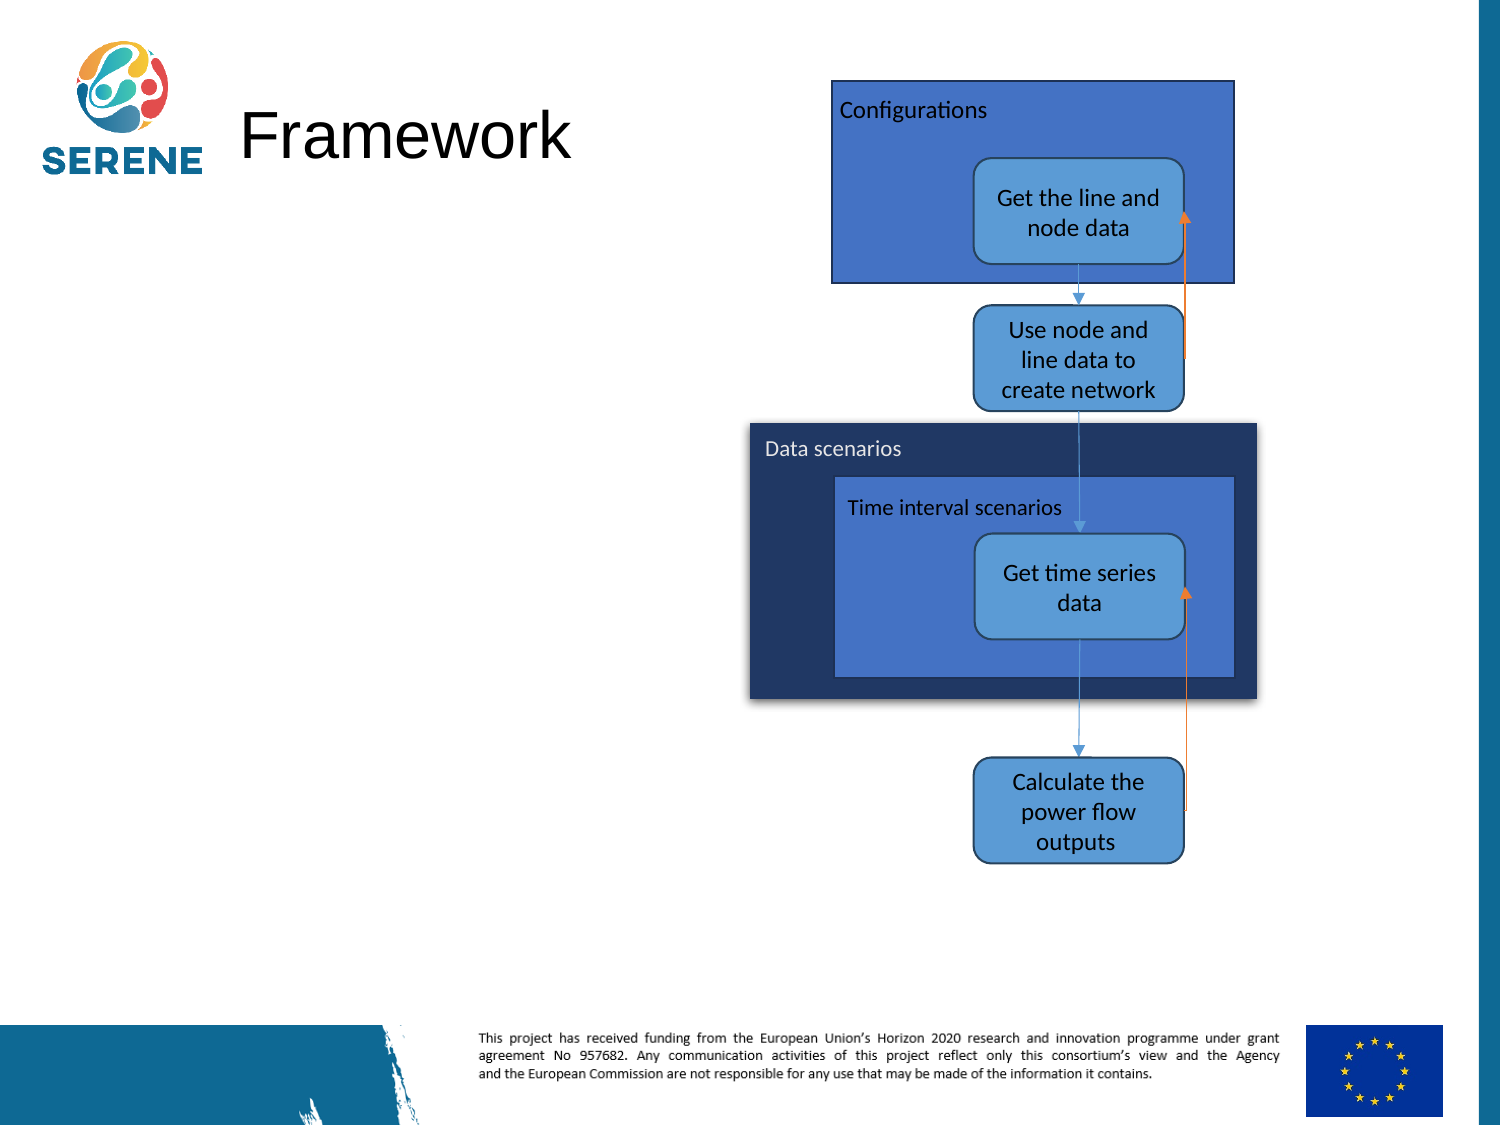

Configurations
# Framework
Get the line and node data
Use node and line data to create network

Data scenarios

Time interval scenarios
Get time series data

Calculate the power flow outputs